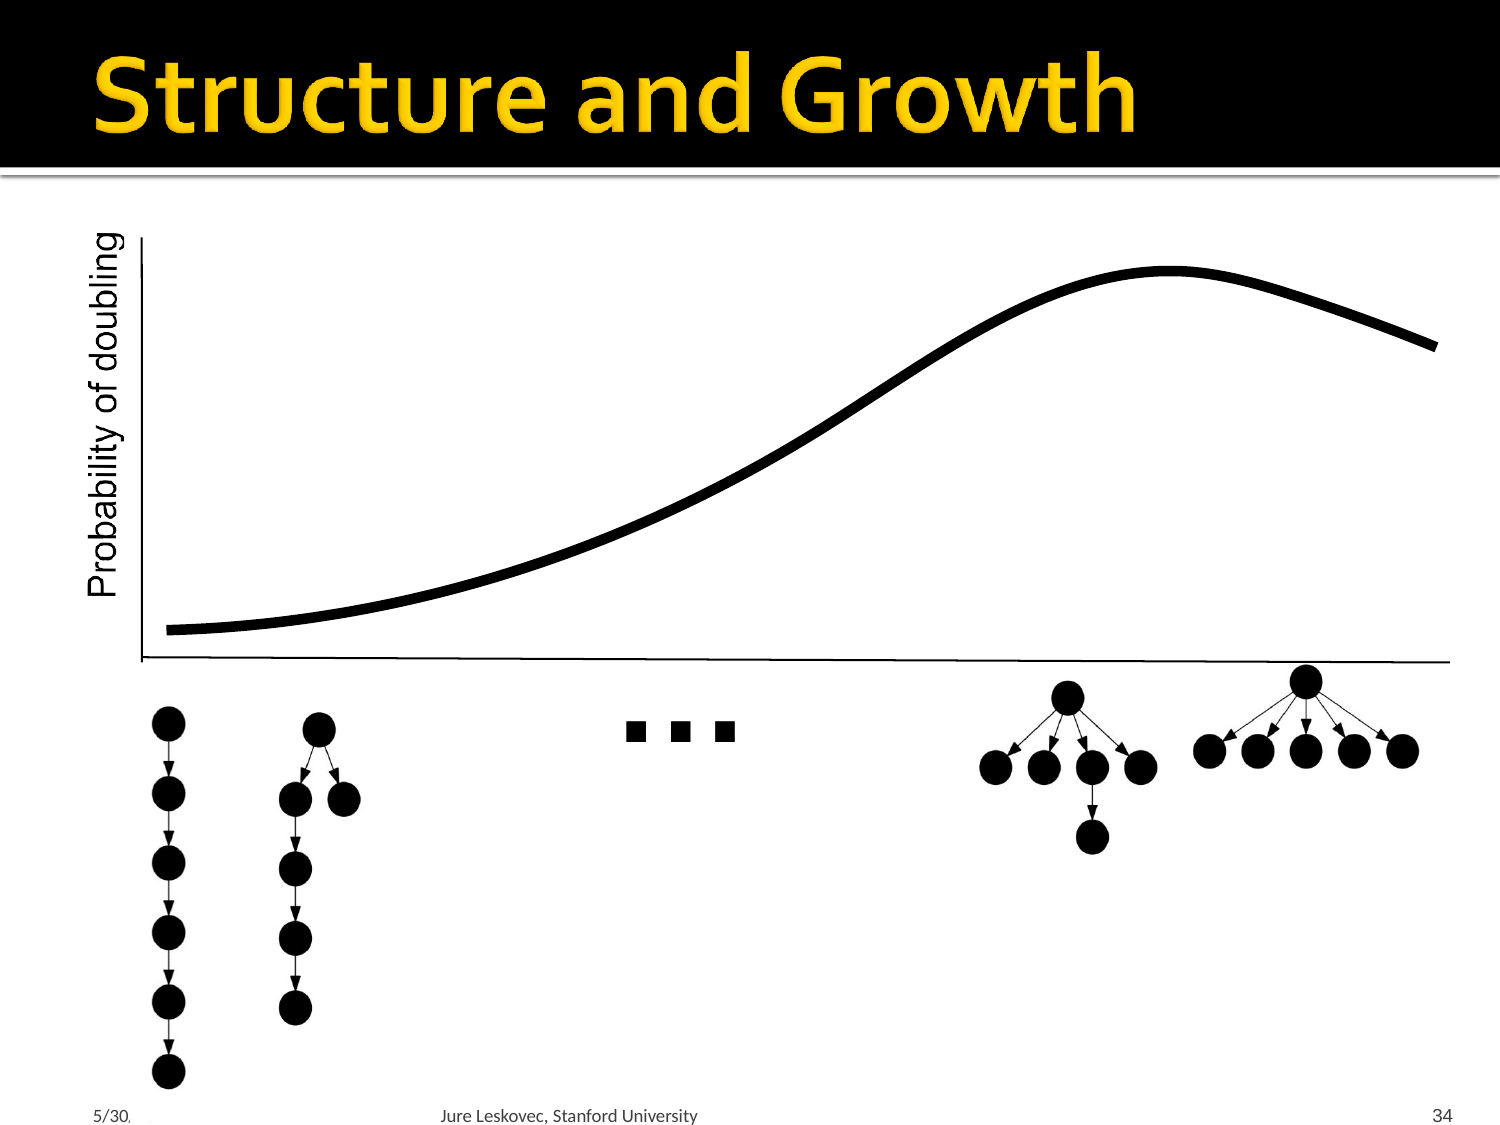

…

5/30/2014
Jure Leskovec, Stanford University
34